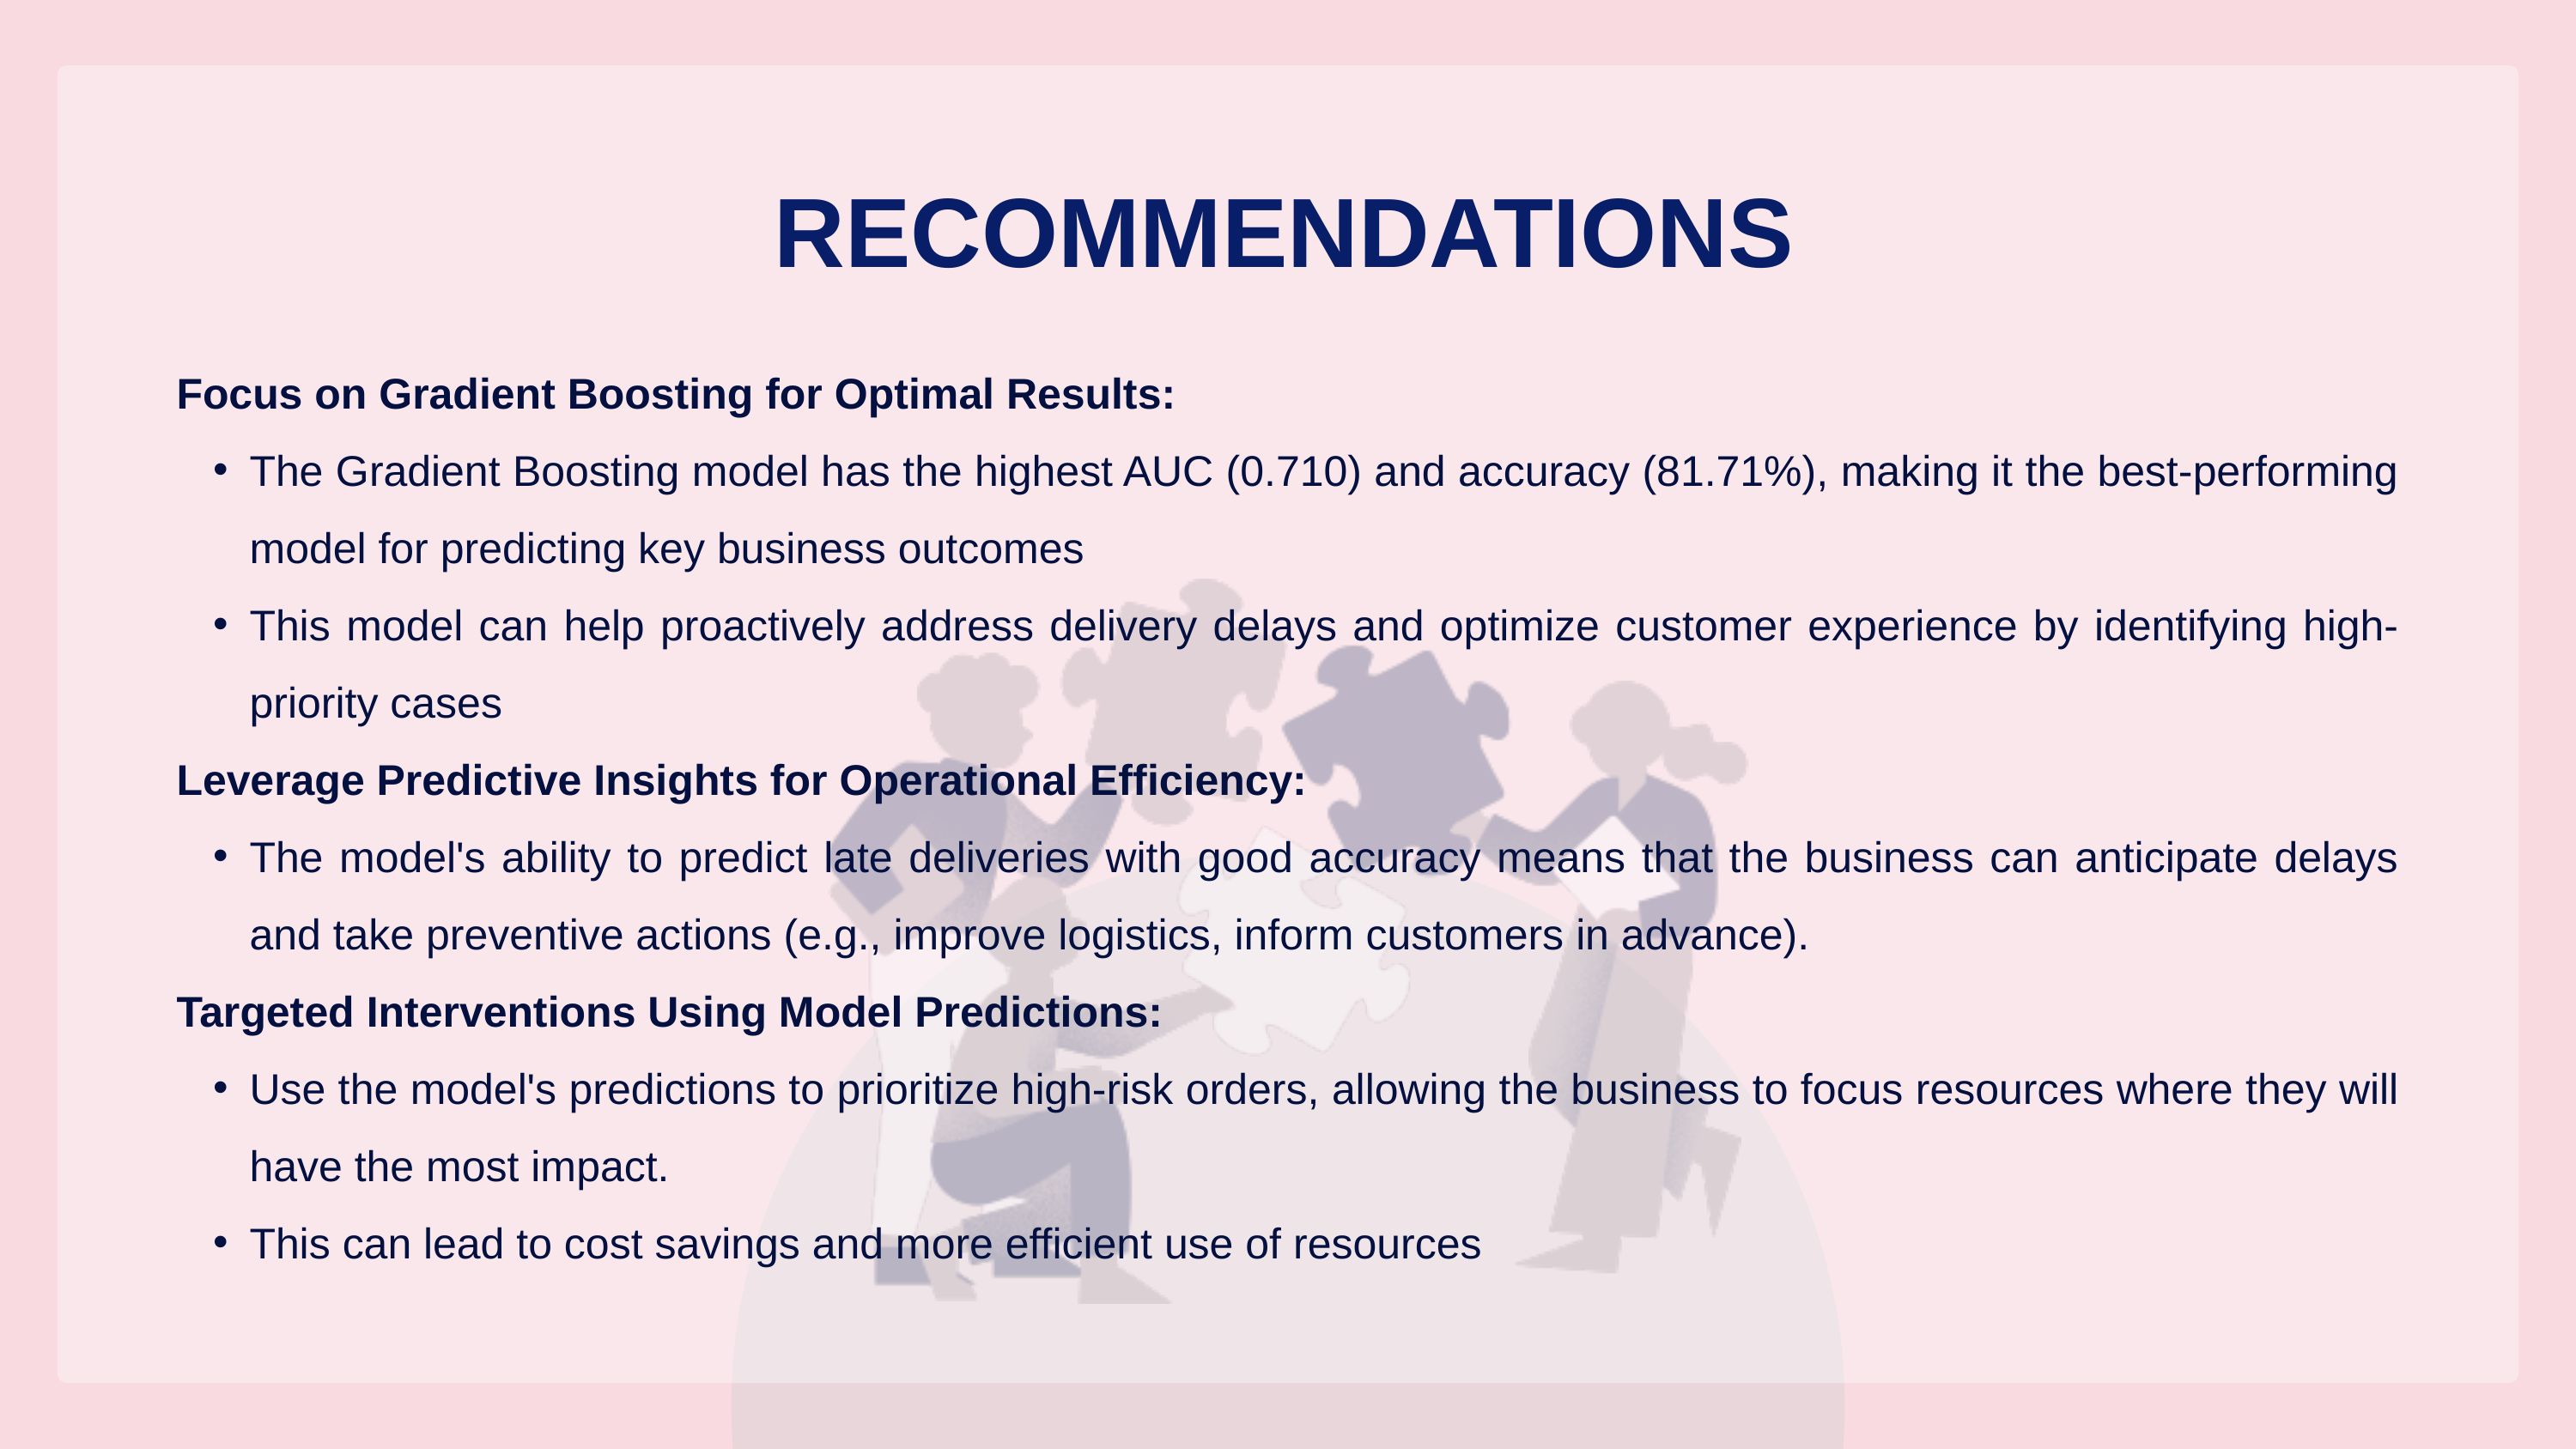

RECOMMENDATIONS
Focus on Gradient Boosting for Optimal Results:
The Gradient Boosting model has the highest AUC (0.710) and accuracy (81.71%), making it the best-performing model for predicting key business outcomes
This model can help proactively address delivery delays and optimize customer experience by identifying high-priority cases
Leverage Predictive Insights for Operational Efficiency:
The model's ability to predict late deliveries with good accuracy means that the business can anticipate delays and take preventive actions (e.g., improve logistics, inform customers in advance).
Targeted Interventions Using Model Predictions:
Use the model's predictions to prioritize high-risk orders, allowing the business to focus resources where they will have the most impact.
This can lead to cost savings and more efficient use of resources